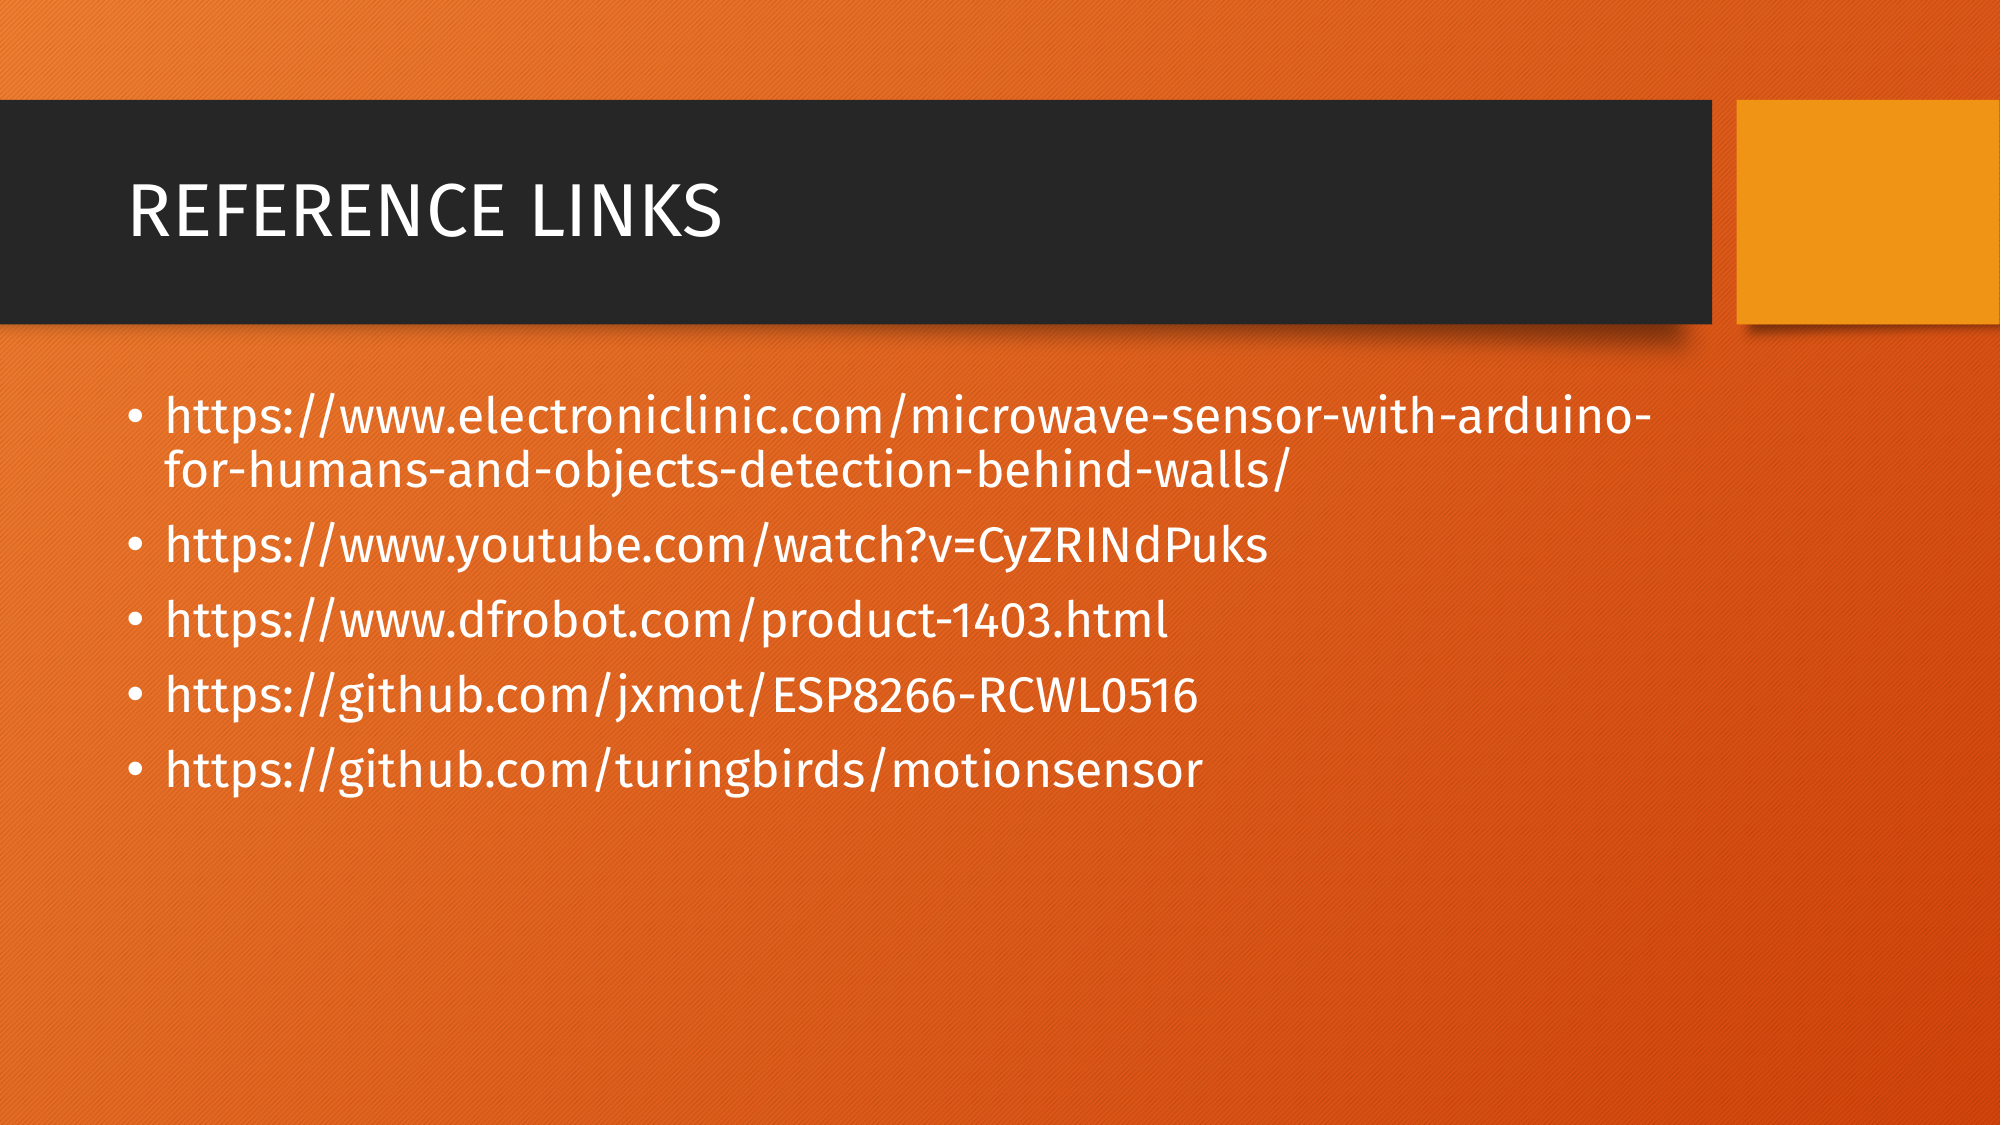

# REFERENCE LINKS
https://www.electroniclinic.com/microwave-sensor-with-arduino-for-humans-and-objects-detection-behind-walls/
https://www.youtube.com/watch?v=CyZRINdPuks
https://www.dfrobot.com/product-1403.html
https://github.com/jxmot/ESP8266-RCWL0516
https://github.com/turingbirds/motionsensor